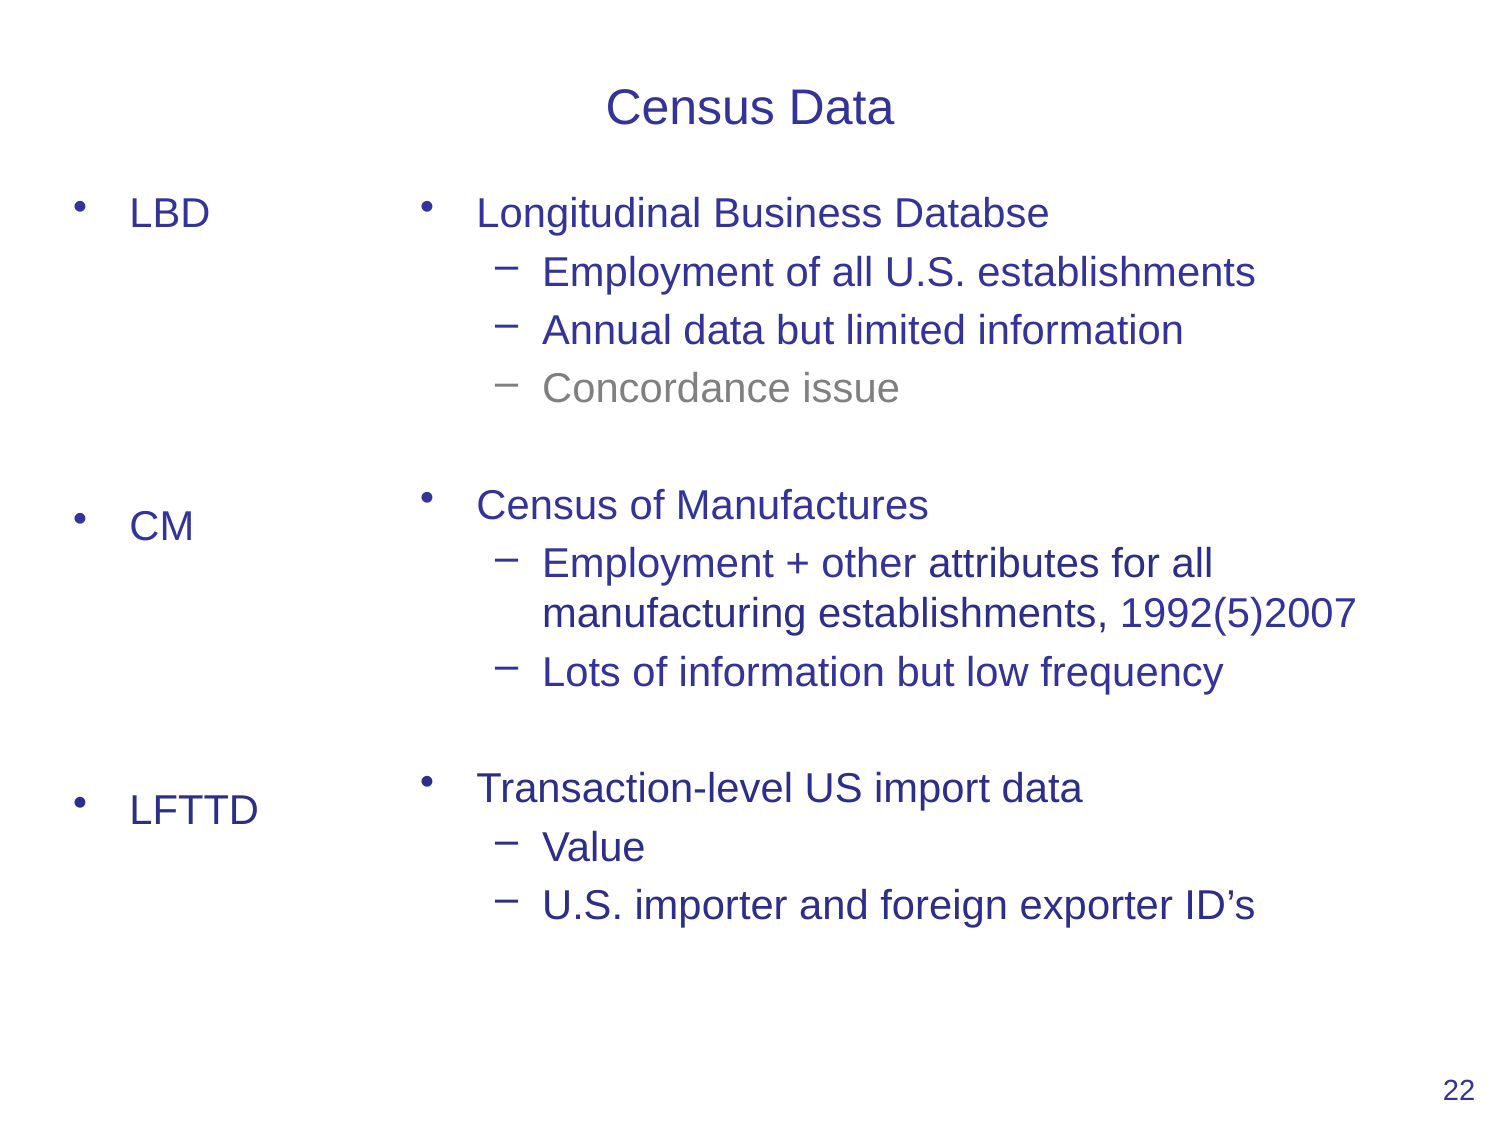

# Census Data
LBD

CM

LFTTD

Longitudinal Business Databse
Employment of all U.S. establishments
Annual data but limited information
Concordance issue

Census of Manufactures
Employment + other attributes for all manufacturing establishments, 1992(5)2007
Lots of information but low frequency

Transaction-level US import data
Value
U.S. importer and foreign exporter ID’s

22